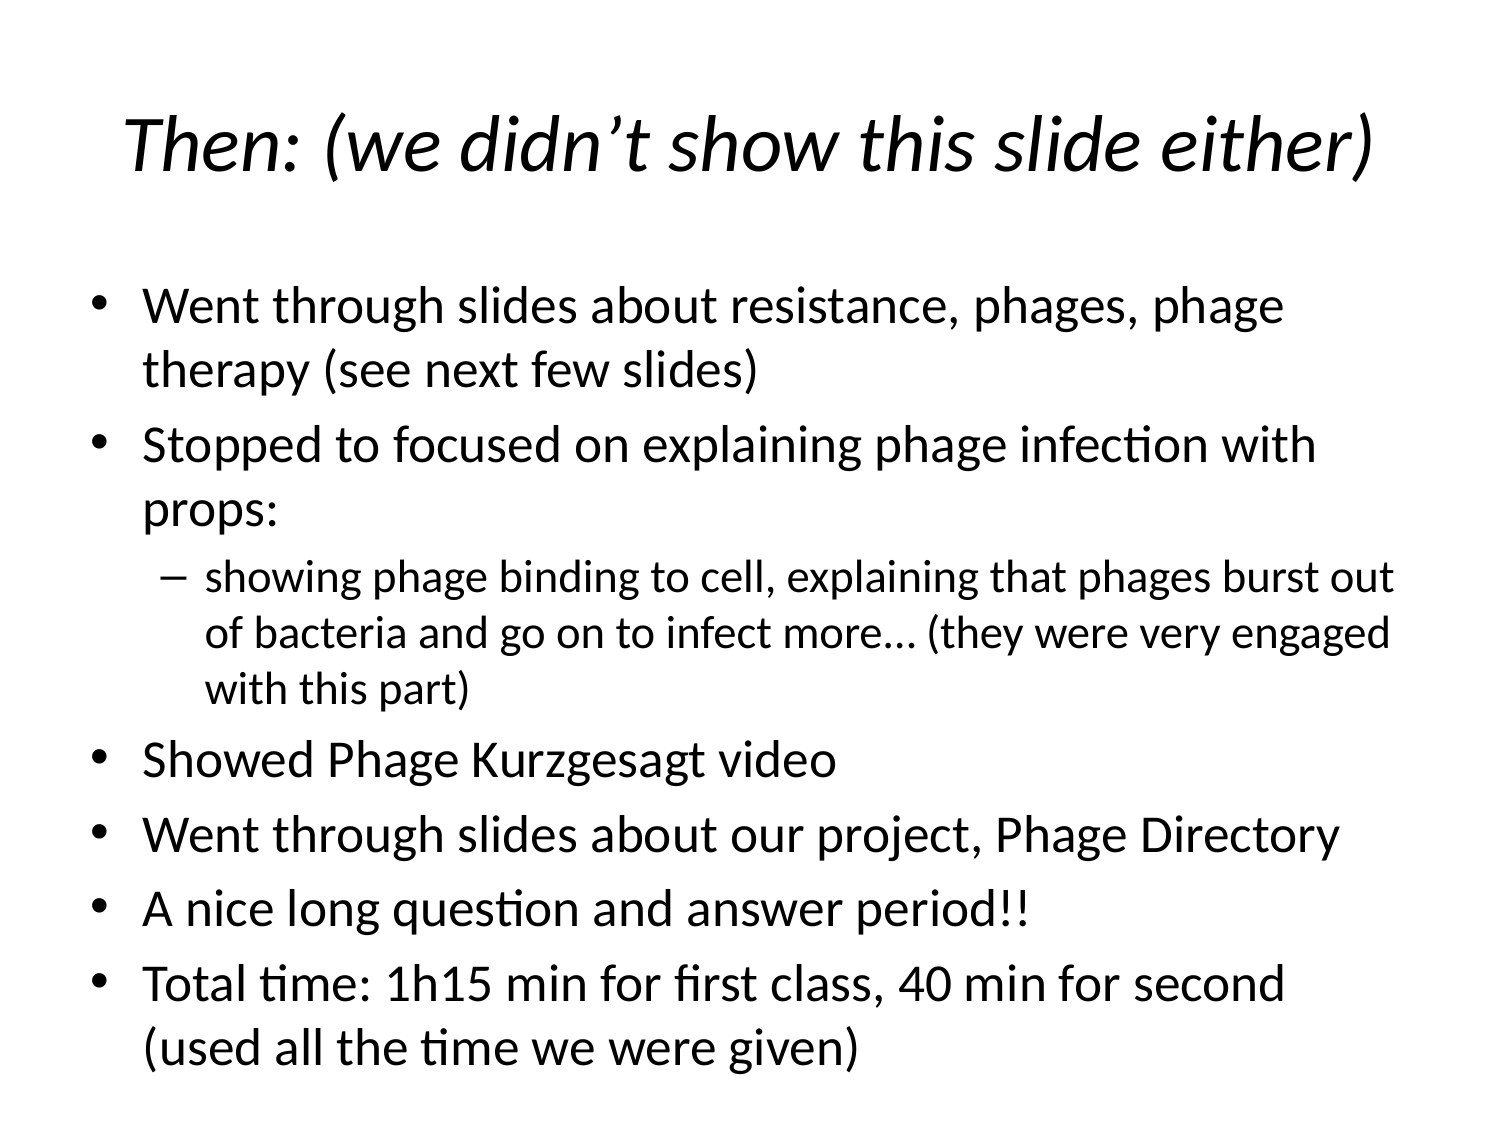

# Then: (we didn’t show this slide either)
Went through slides about resistance, phages, phage therapy (see next few slides)
Stopped to focused on explaining phage infection with props:
showing phage binding to cell, explaining that phages burst out of bacteria and go on to infect more… (they were very engaged with this part)
Showed Phage Kurzgesagt video
Went through slides about our project, Phage Directory
A nice long question and answer period!!
Total time: 1h15 min for first class, 40 min for second (used all the time we were given)